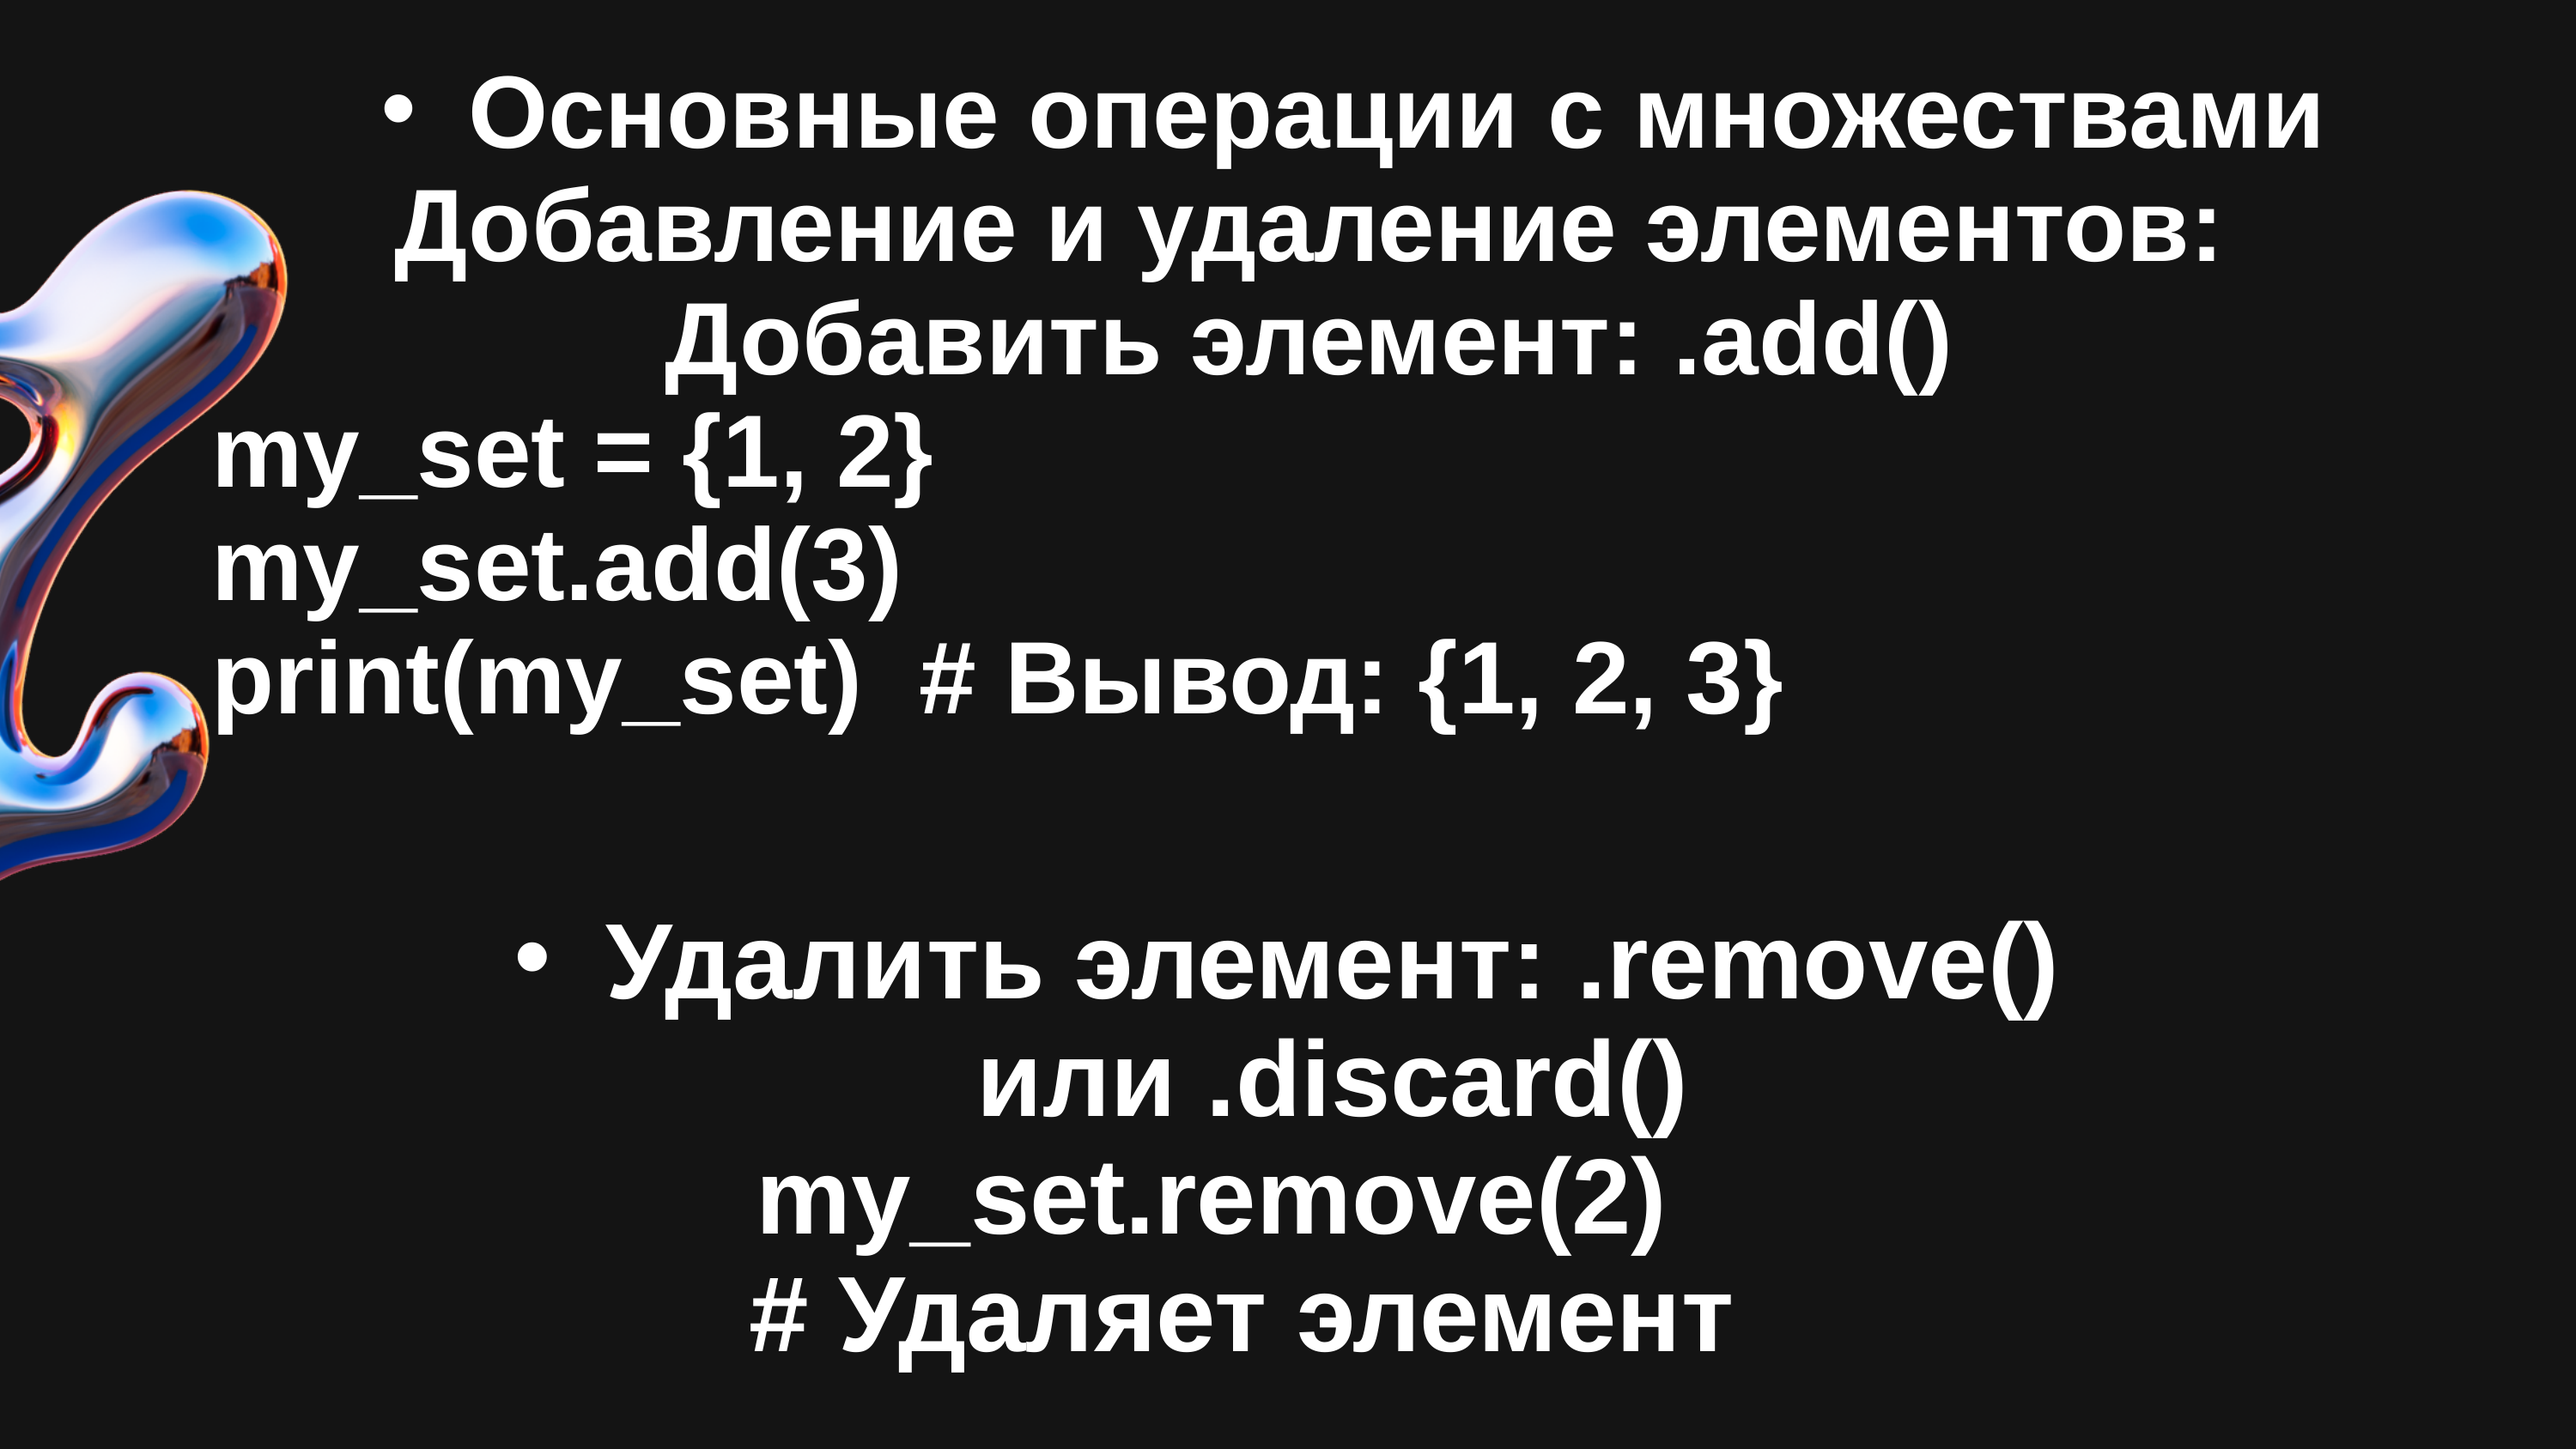

Основные операции с множествами
Добавление и удаление элементов:
Добавить элемент: .add()
my_set = {1, 2}
my_set.add(3)
print(my_set)  # Вывод: {1, 2, 3}

Удалить элемент: .remove() или .discard()
my_set.remove(2)
# Удаляет элемент